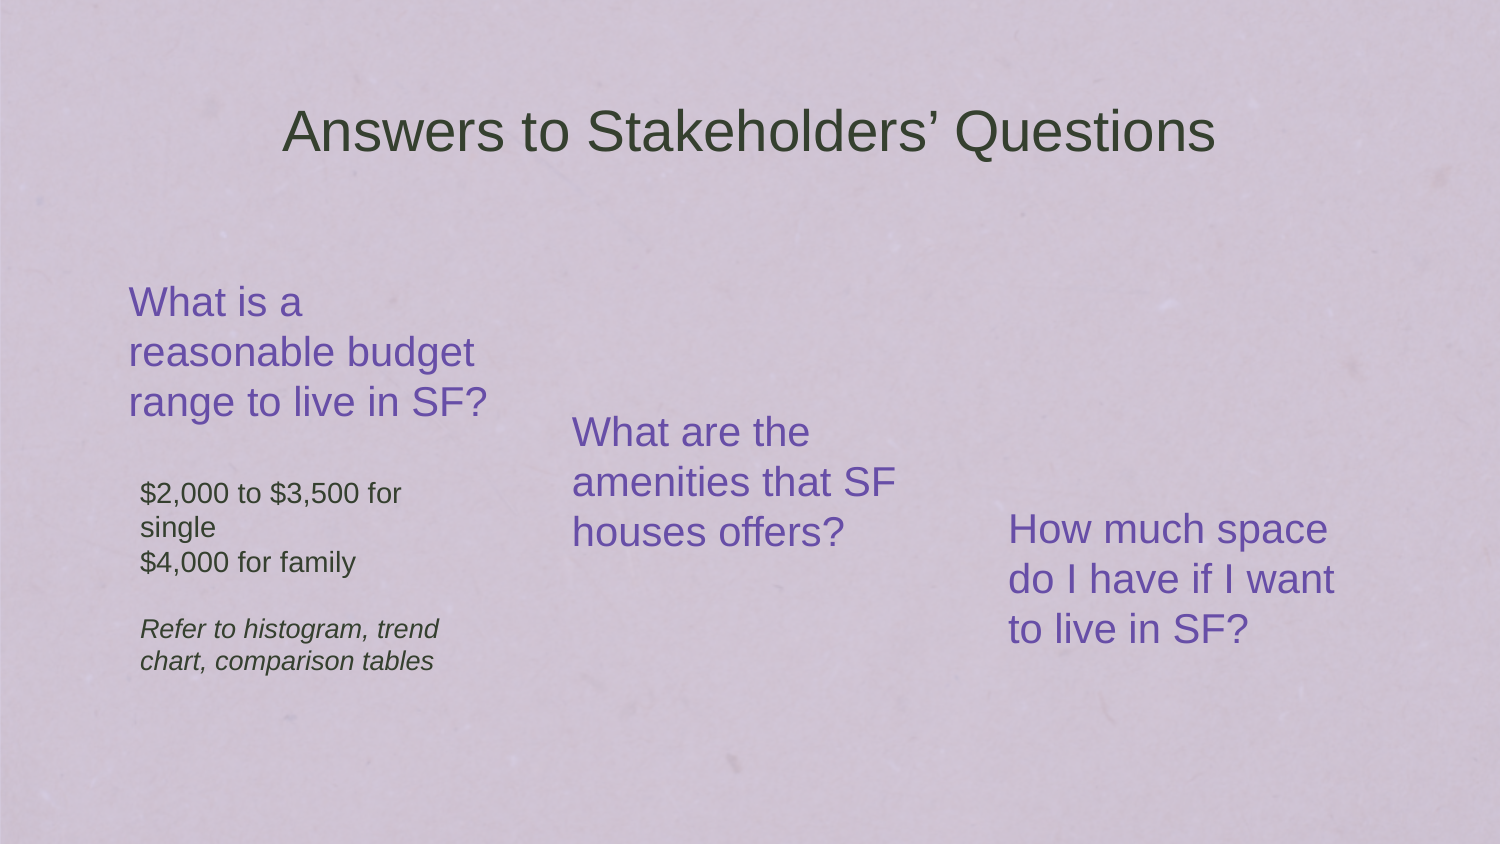

Answers to Stakeholders’ Questions
# What is a reasonable budget range to live in SF?
What are the amenities that SF houses offers?
$2,000 to $3,500 for single
$4,000 for family

Refer to histogram, trend chart, comparison tables
How much space do I have if I want to live in SF?